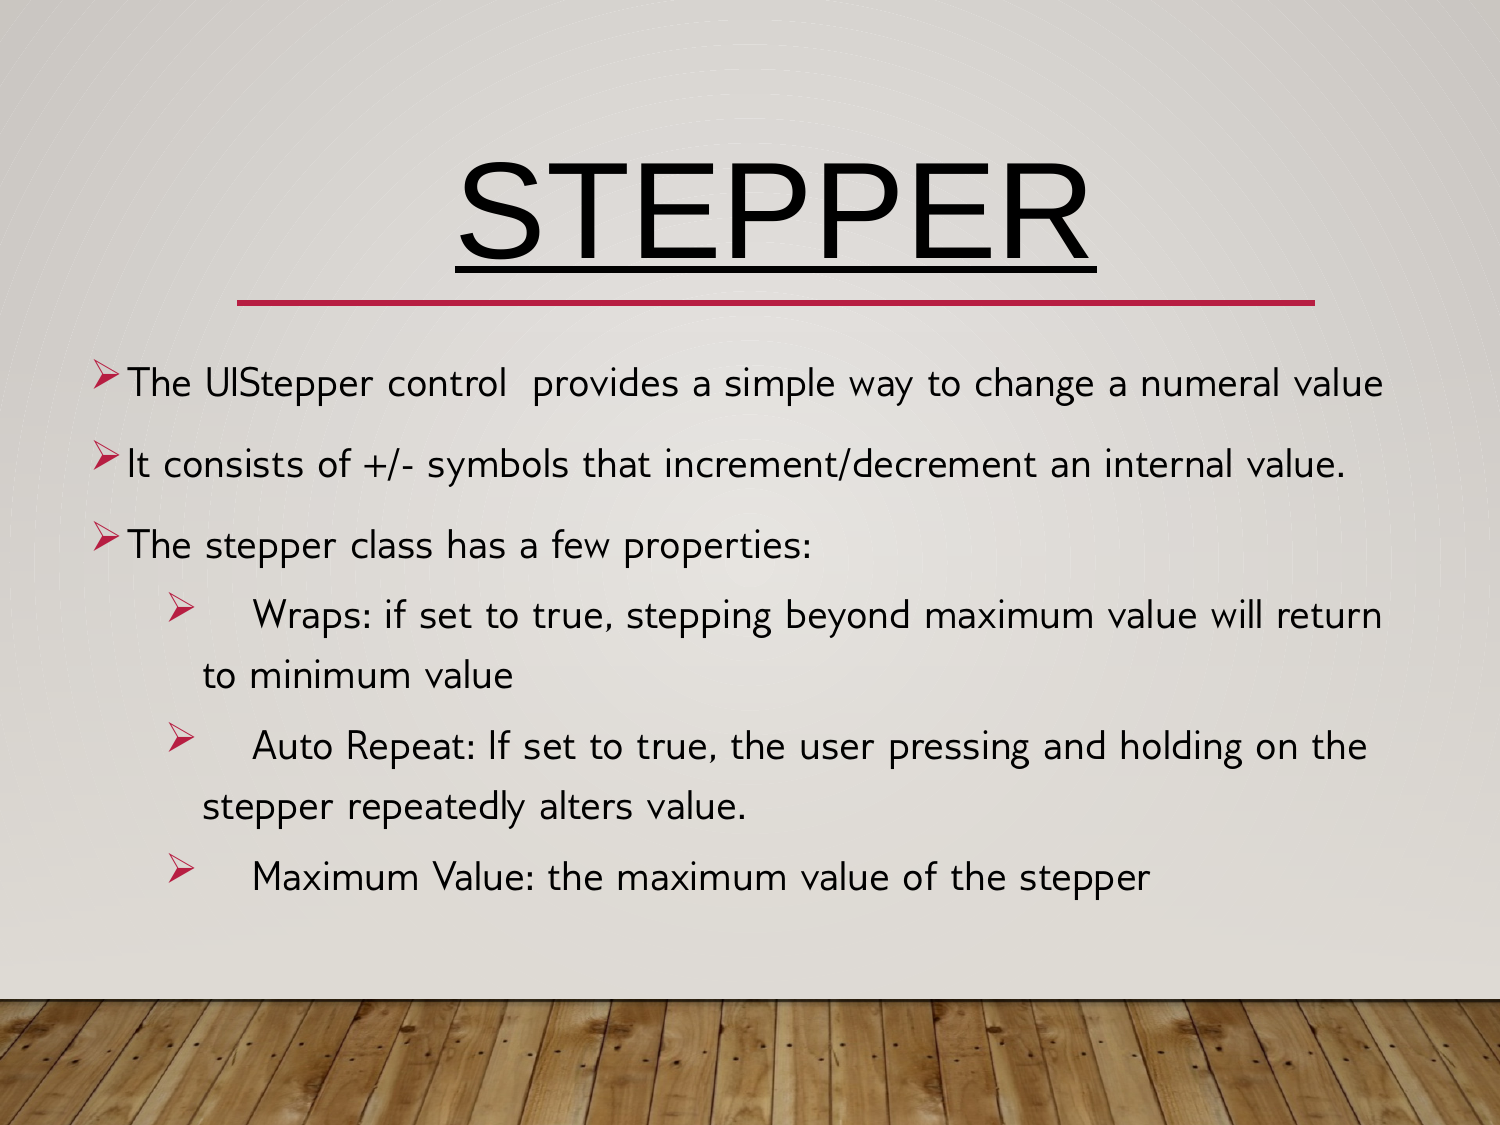

# Stepper
The UIStepper control  provides a simple way to change a numeral value
It consists of +/- symbols that increment/decrement an internal value.
The stepper class has a few properties:
    Wraps: if set to true, stepping beyond maximum value will return to minimum value
    Auto Repeat: If set to true, the user pressing and holding on the stepper repeatedly alters value.
    Maximum Value: the maximum value of the stepper